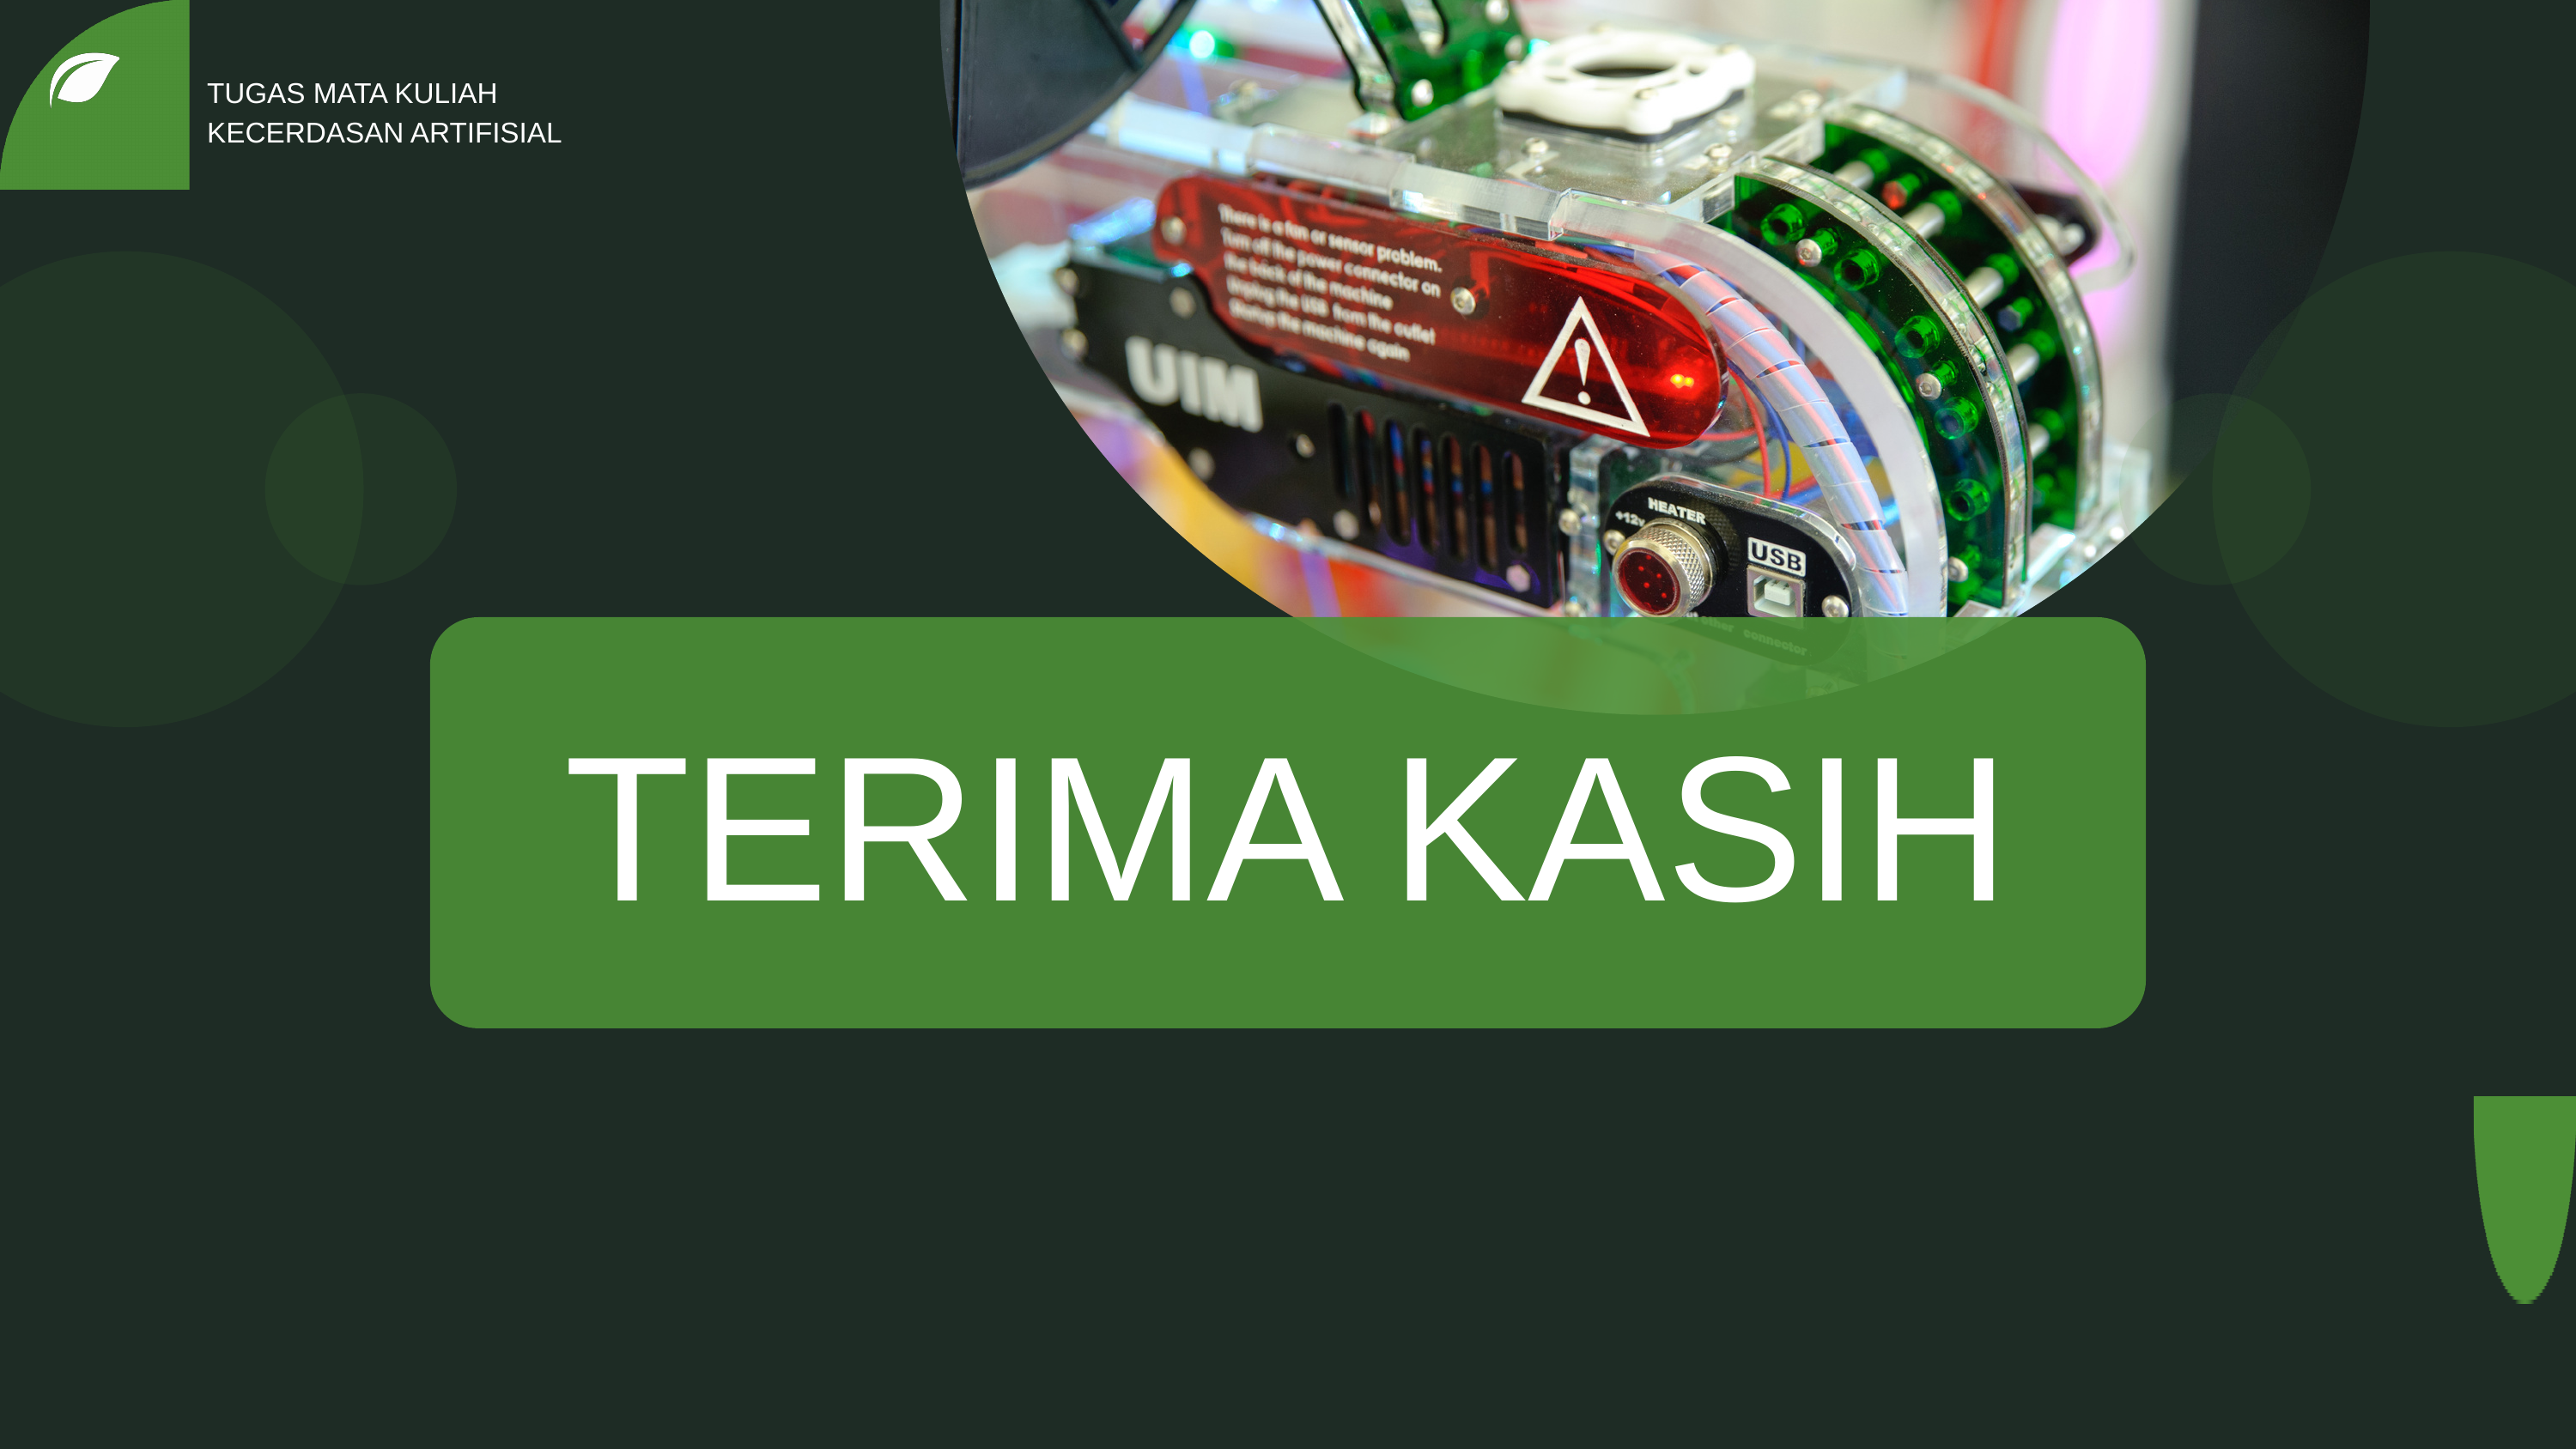

TUGAS MATA KULIAH
KECERDASAN ARTIFISIAL

TERIMA KASIH